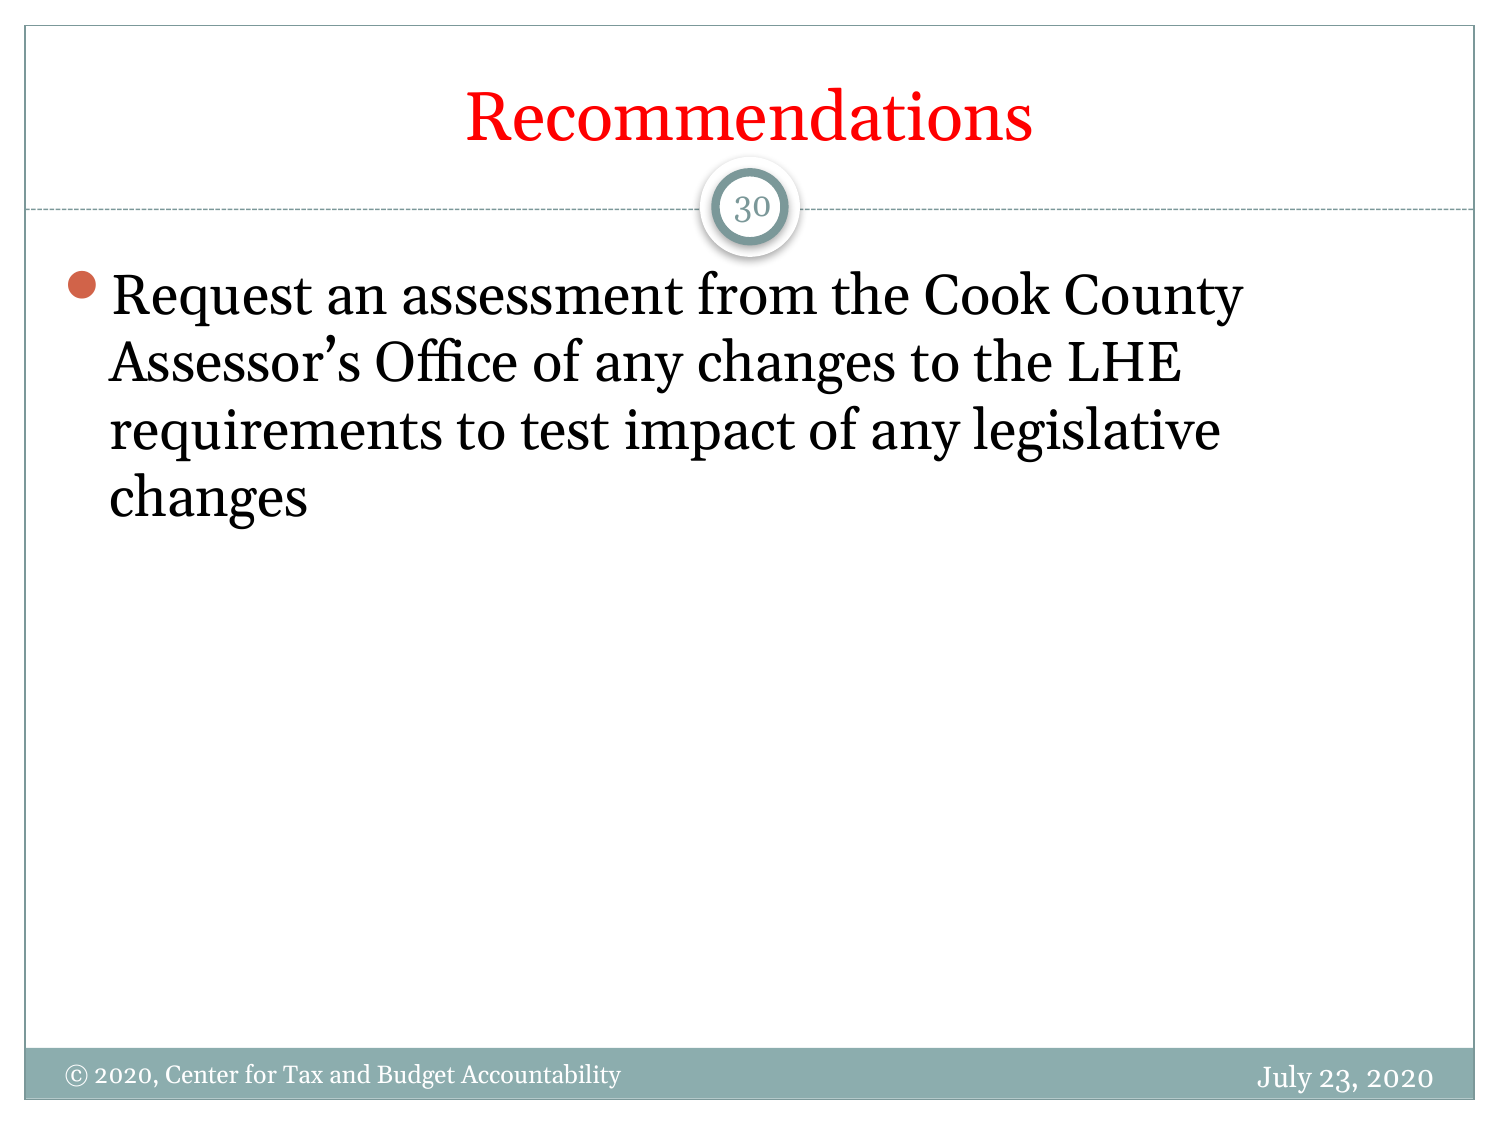

# Recommendations
30
Request an assessment from the Cook County Assessor’s Office of any changes to the LHE requirements to test impact of any legislative changes
July 23, 2020
© 2020, Center for Tax and Budget Accountability